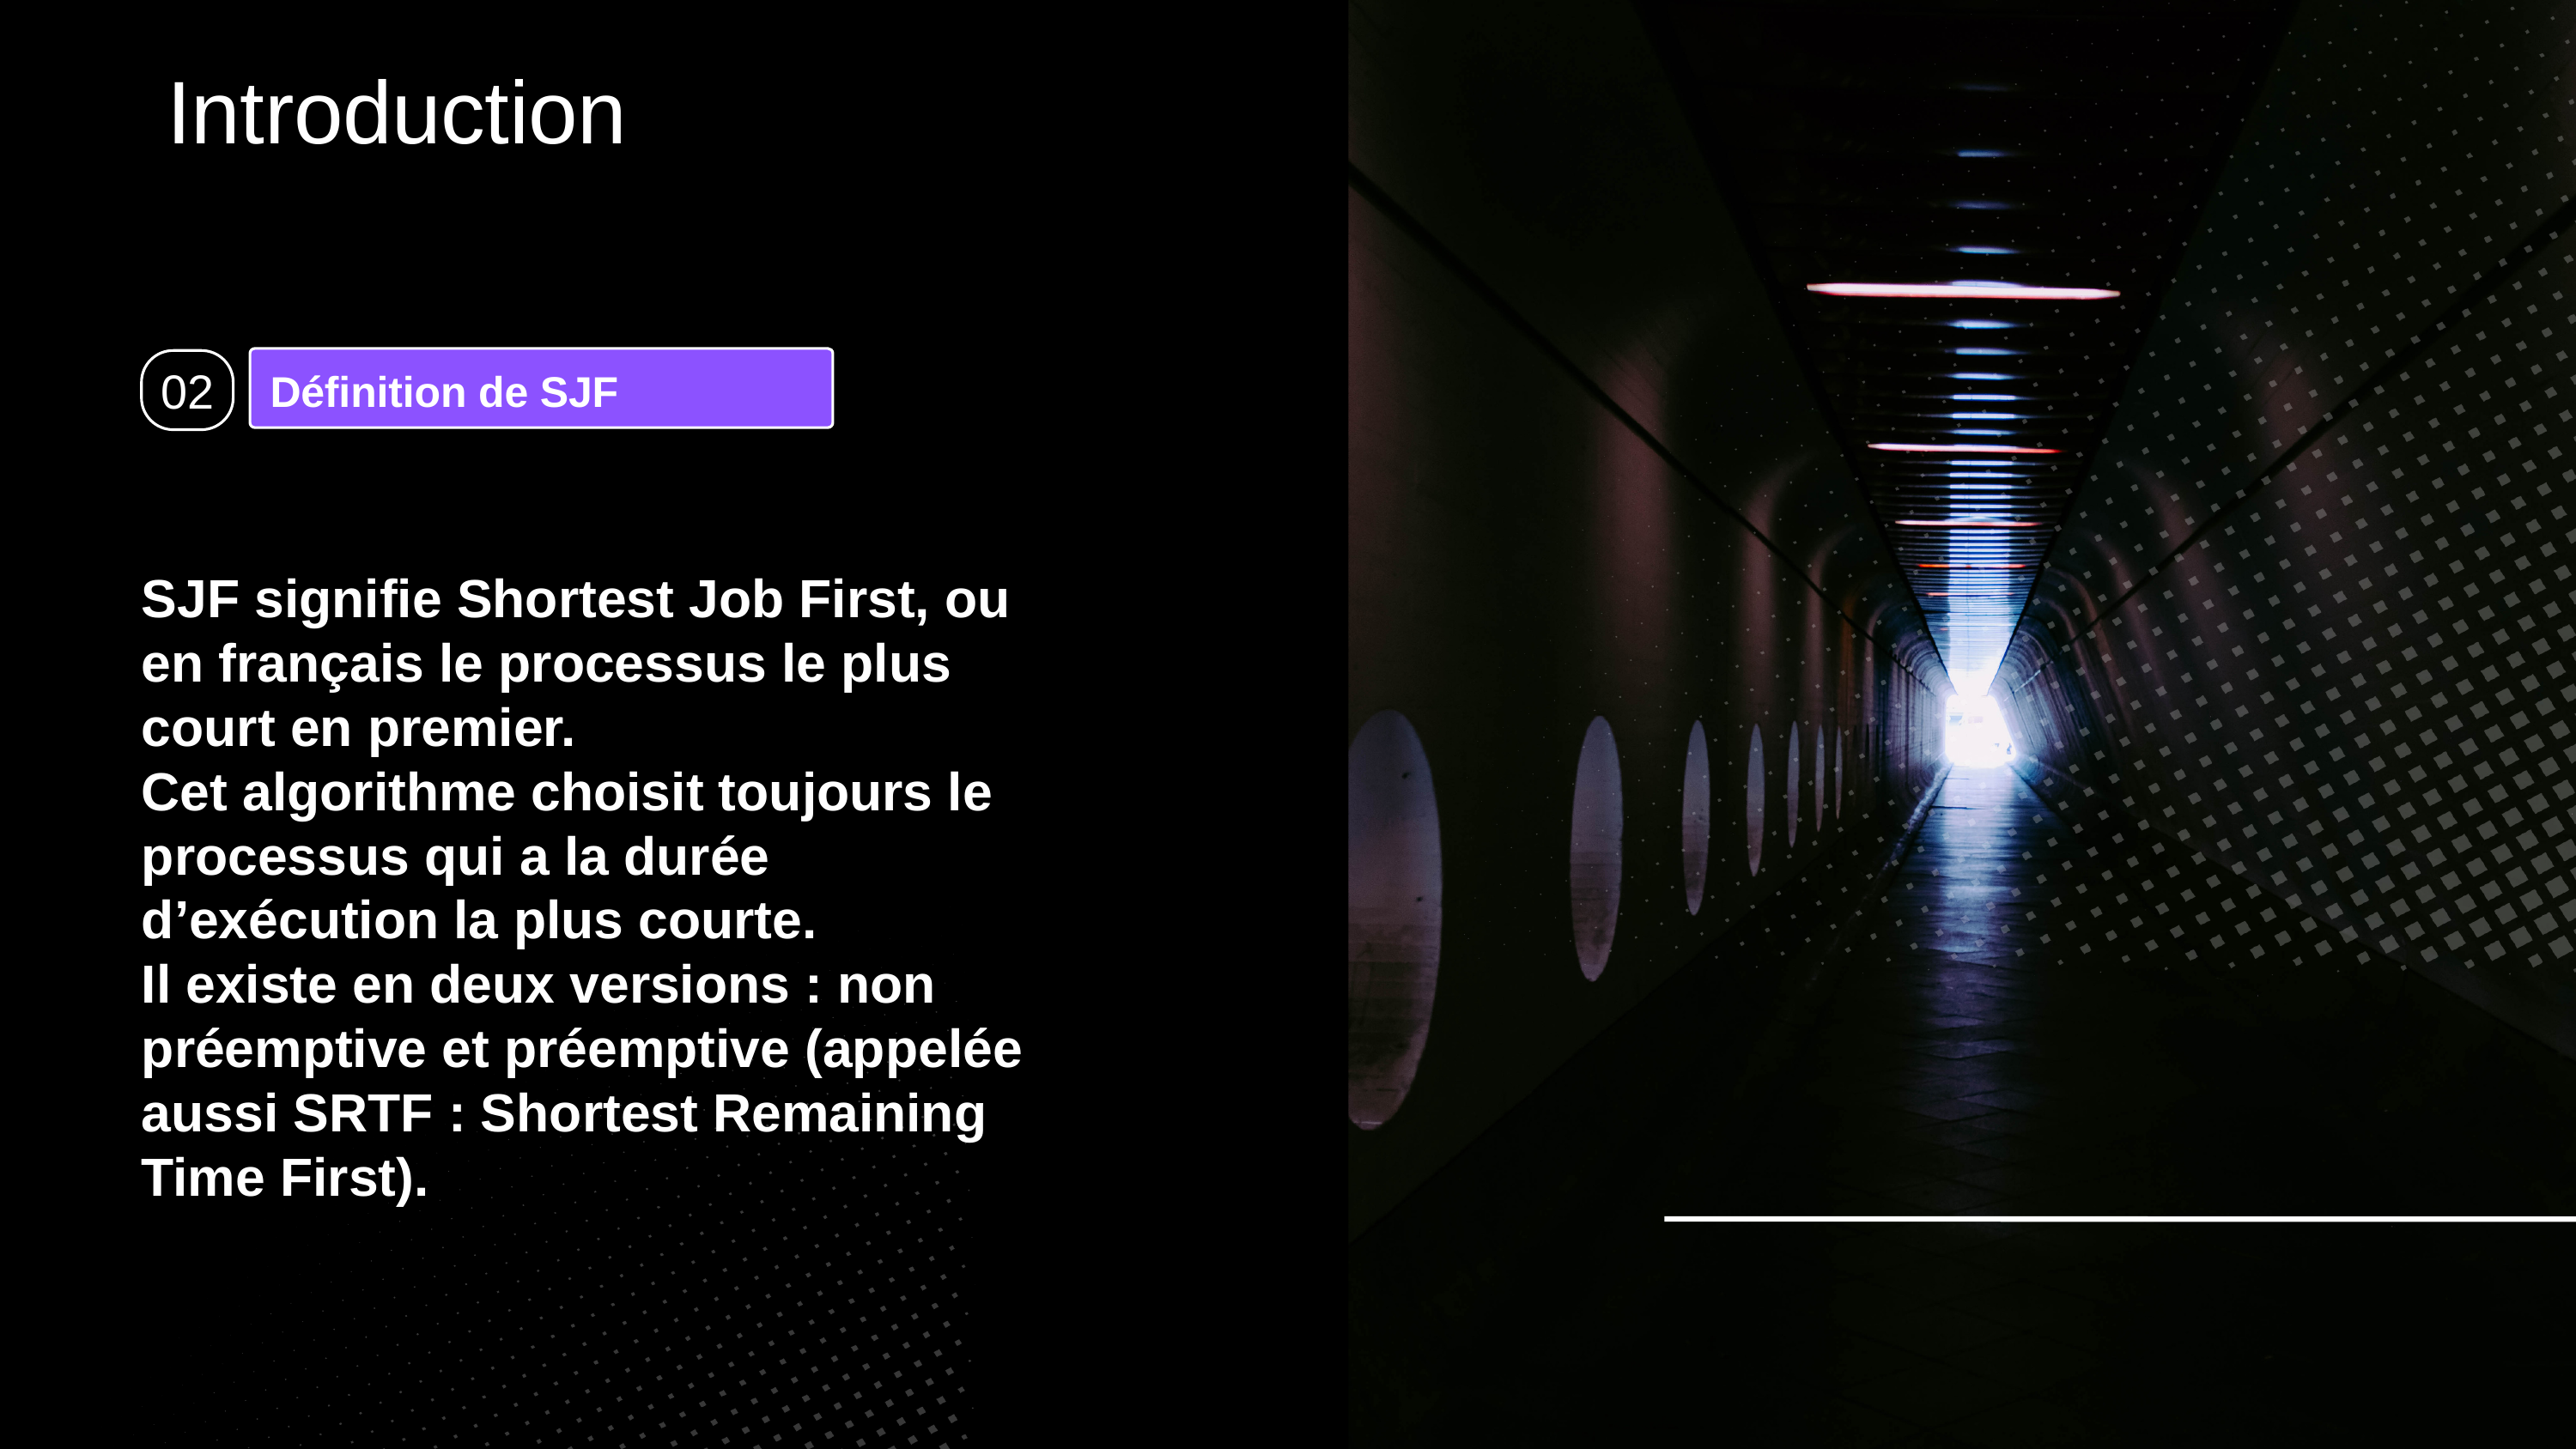

Introduction

02
Définition de SJF
SJF signifie Shortest Job First, ou en français le processus le plus court en premier.
Cet algorithme choisit toujours le processus qui a la durée d’exécution la plus courte.
Il existe en deux versions : non préemptive et préemptive (appelée aussi SRTF : Shortest Remaining Time First).